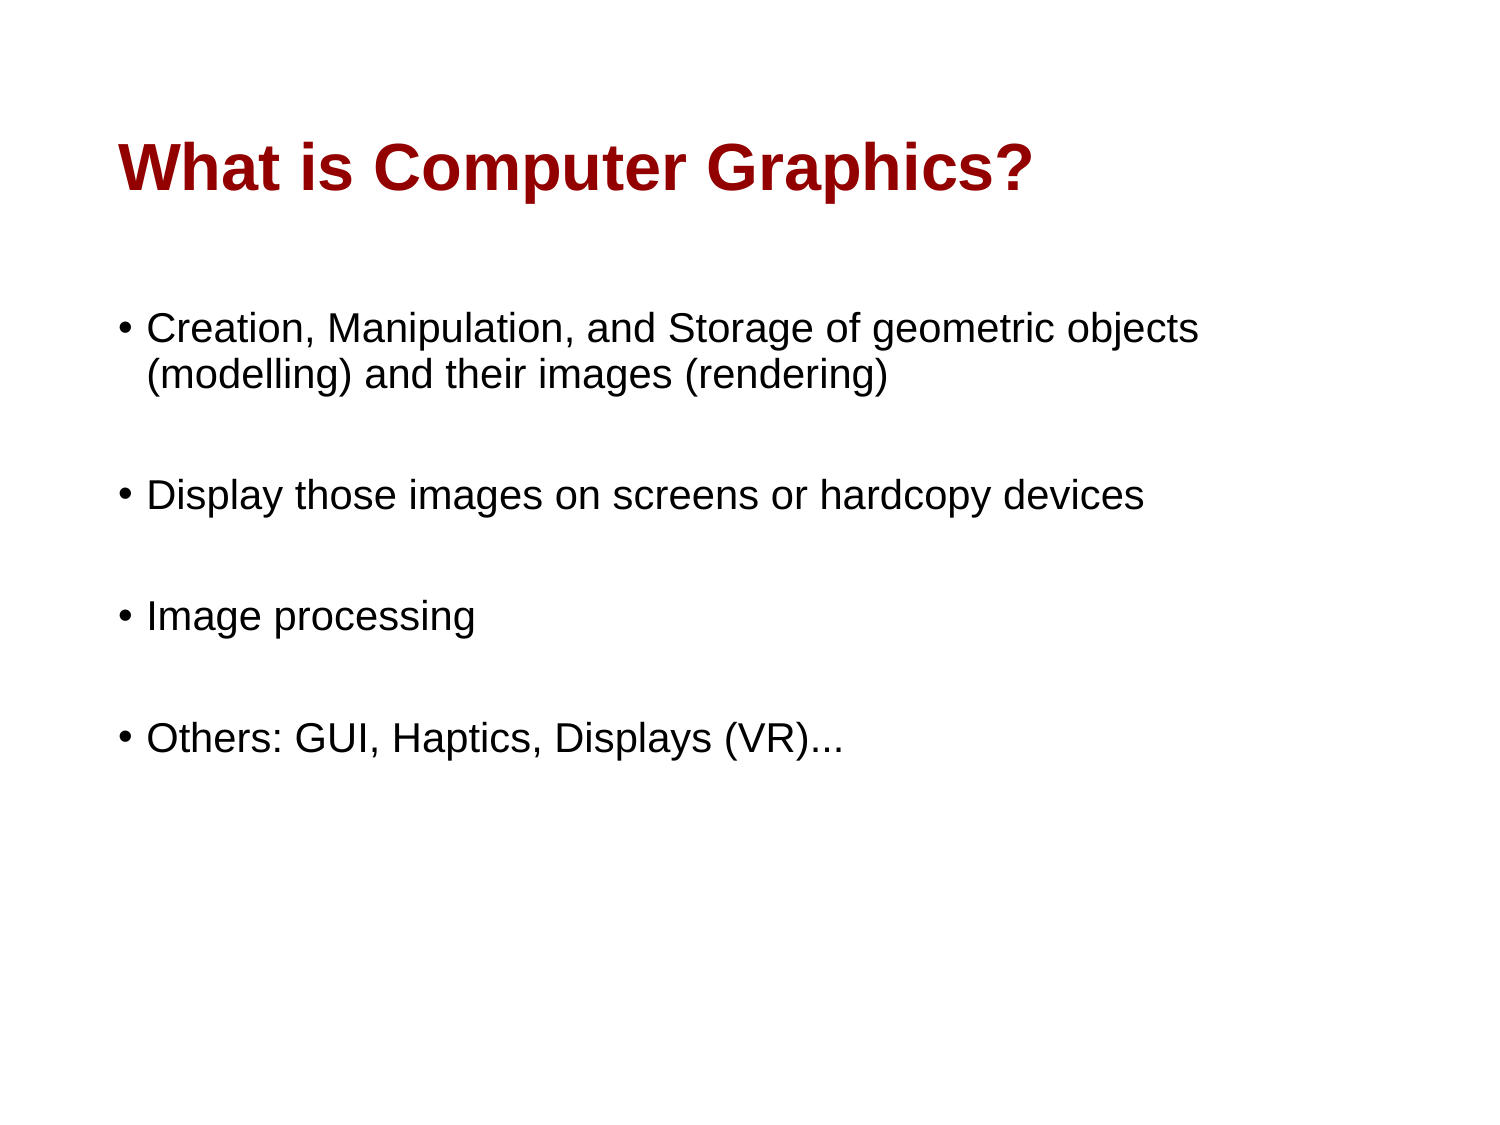

# What is Computer Graphics?
Creation, Manipulation, and Storage of geometric objects (modelling) and their images (rendering)

Display those images on screens or hardcopy devices

Image processing

Others: GUI, Haptics, Displays (VR)...